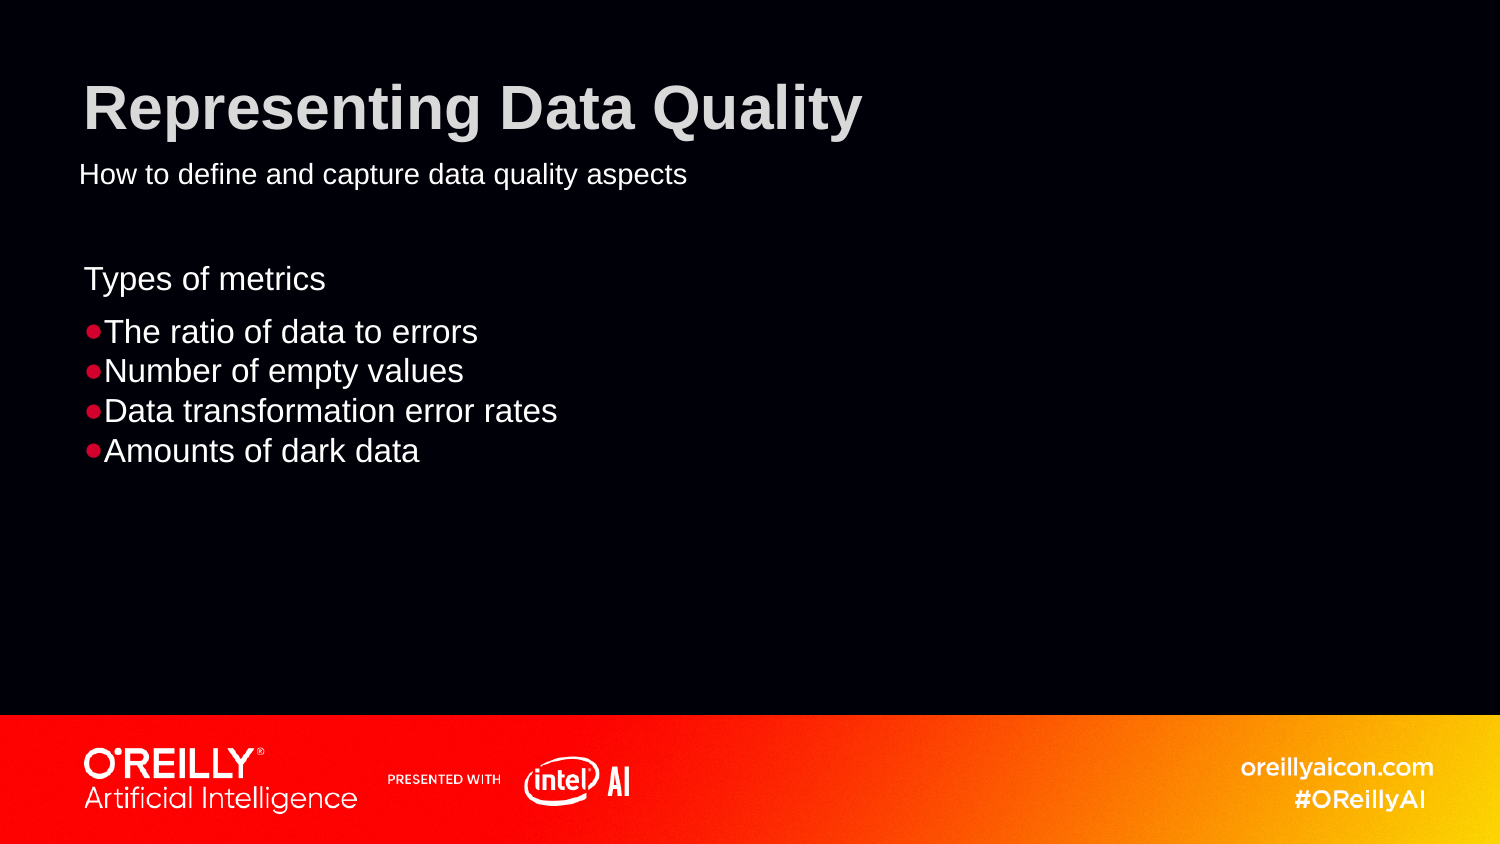

# Representing Data Quality
How to define and capture data quality aspects
Types of metrics
The ratio of data to errors
Number of empty values
Data transformation error rates
Amounts of dark data